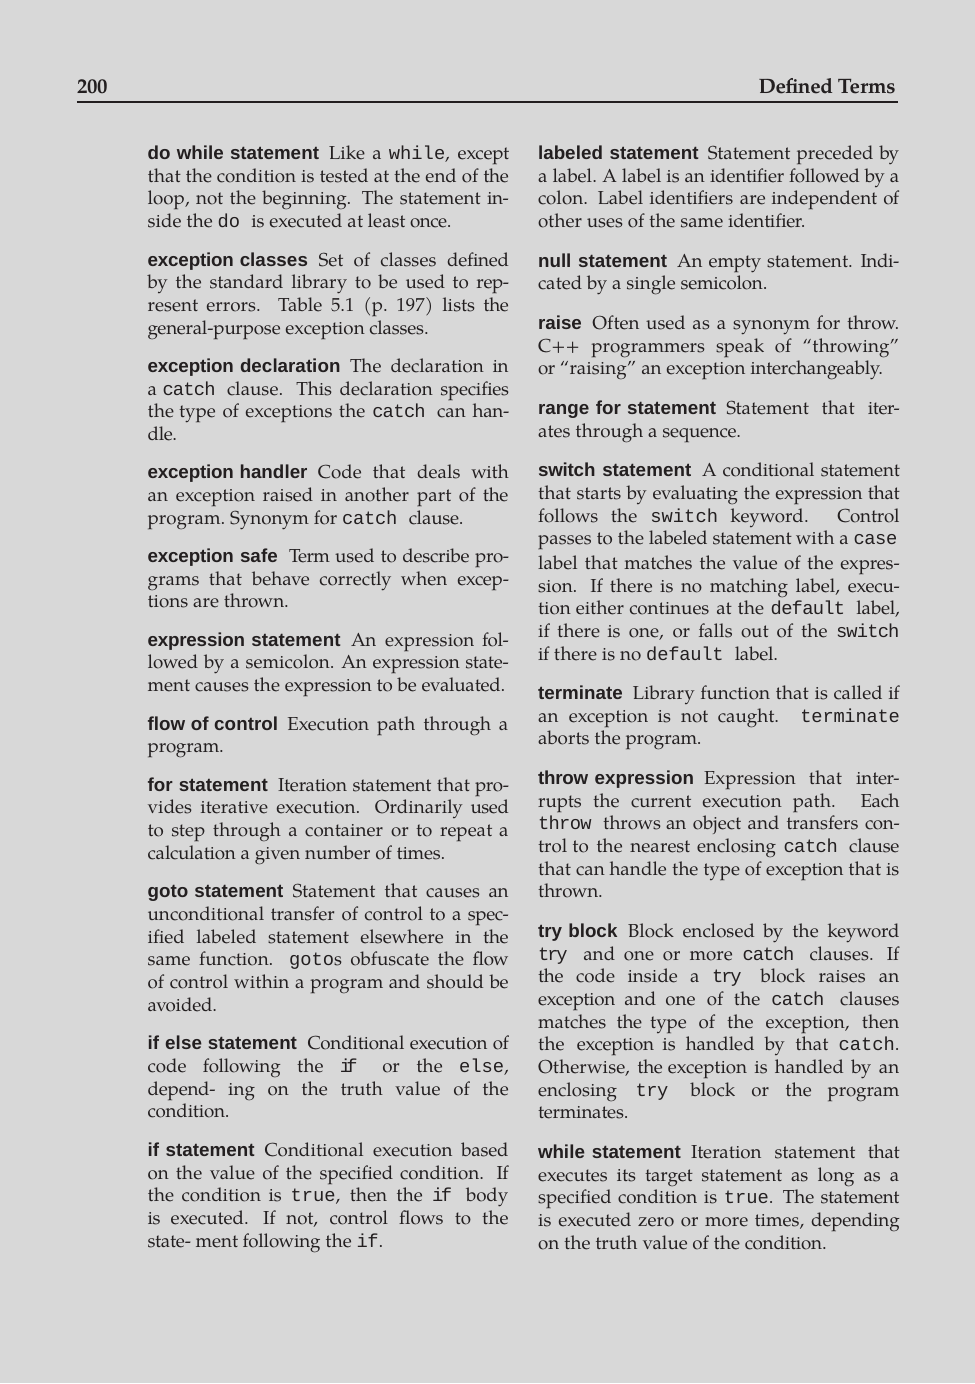

200
Defined Terms

labeled statement Statement preceded by a label. A label is an identifier followed by a colon. Label identifiers are independent of other uses of the same identifier.
null statement An empty statement. Indi- cated by a single semicolon.
raise Often used as a synonym for throw. C++ programmers speak of “throwing” or “raising” an exception interchangeably.
range for statement Statement that iter- ates through a sequence.
switch statement A conditional statement that starts by evaluating the expression that follows the switch keyword.  Control passes to the labeled statement with a case
do while statement Like a while, except that the condition is tested at the end of the loop, not the beginning. The statement in- side the do is executed at least once.
exception classes Set of classes defined by the standard library to be used to rep- resent errors.  Table 5.1 (p. 197) lists the general-purpose exception classes.
exception declaration The declaration in a catch clause. This declaration specifies the type of exceptions the catch can han- dle.
exception handler Code that deals with an exception raised in another part of the program. Synonym for catch clause.
exception safe Term used to describe pro- grams that behave correctly when excep- tions are thrown.
expression statement An expression fol- lowed by a semicolon. An expression state- ment causes the expression to be evaluated.
flow of control Execution path through a program.
for statement Iteration statement that pro- vides iterative execution. Ordinarily used to step through a container or to repeat a calculation a given number of times.
goto statement Statement that causes an unconditional transfer of control to a spec- ified labeled statement elsewhere in the same function. gotos obfuscate the flow of control within a program and should be avoided.
if else statement Conditional execution of code following the if or the else, depend- ing on the truth value of the condition.
if statement Conditional execution based on the value of the specified condition. If the condition is true, then the if body is executed. If not, control flows to the state- ment following the if.
label that matches the value of the expres- sion. If there is no matching label, execu- tion either continues at the default label, if there is one, or falls out of the switch if there is no default label.
terminate Library function that is called if an exception is not caught.  terminate aborts the program.
throw expression Expression that inter- rupts the current execution path.  Each throw throws an object and transfers con- trol to the nearest enclosing catch clause that can handle the type of exception that is thrown.
try block Block enclosed by the keyword try and one or more catch clauses. If the code inside a try block raises an exception and one of the catch clauses matches the type of the exception, then the exception is handled by that catch. Otherwise, the exception is handled by an enclosing try block or the program terminates.
while statement Iteration statement that executes its target statement as long as a specified condition is true. The statement is executed zero or more times, depending on the truth value of the condition.